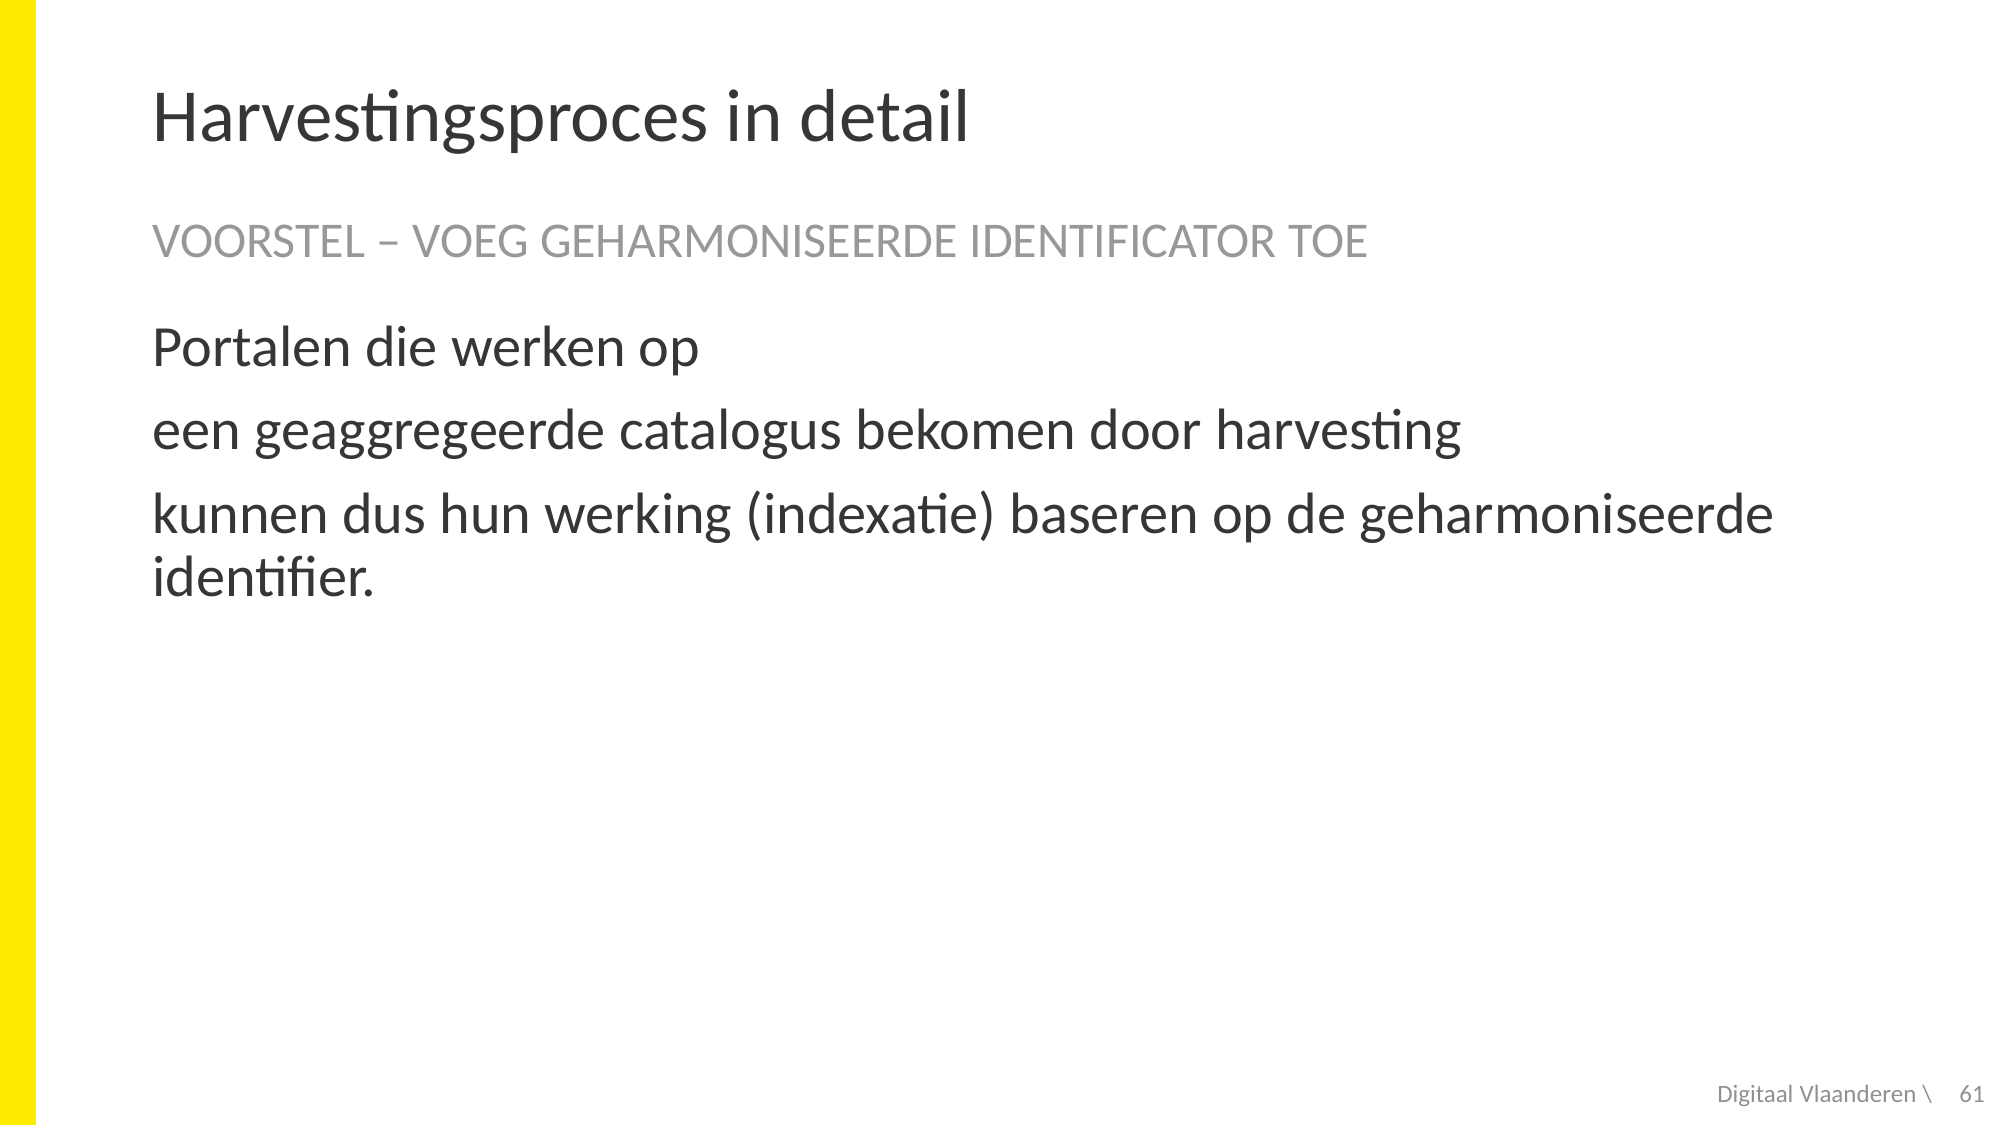

# Harvestingsproces in detail
voorstel – voeg geharmoniseerde Identificator toe
Portalen die werken op
een geaggregeerde catalogus bekomen door harvesting
kunnen dus hun werking (indexatie) baseren op de geharmoniseerde identifier.
Digitaal Vlaanderen \
61